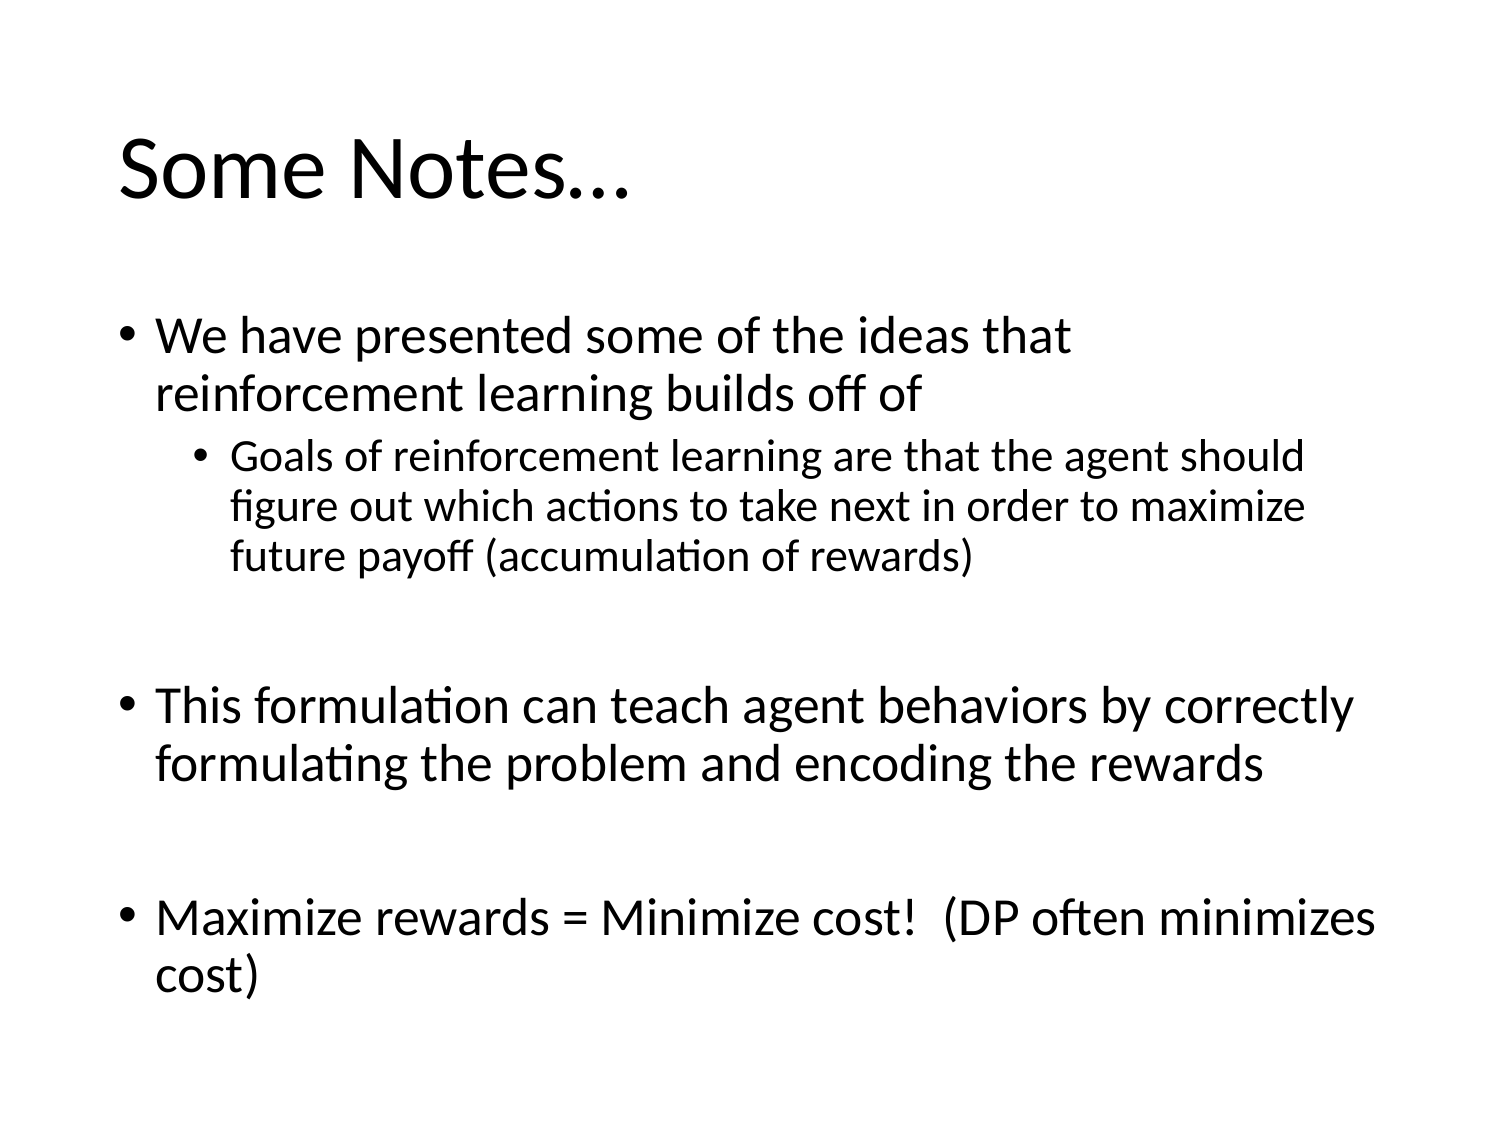

# Some Notes…
We have presented some of the ideas that reinforcement learning builds off of
Goals of reinforcement learning are that the agent should figure out which actions to take next in order to maximize future payoff (accumulation of rewards)

This formulation can teach agent behaviors by correctly formulating the problem and encoding the rewards

Maximize rewards = Minimize cost!  (DP often minimizes cost)